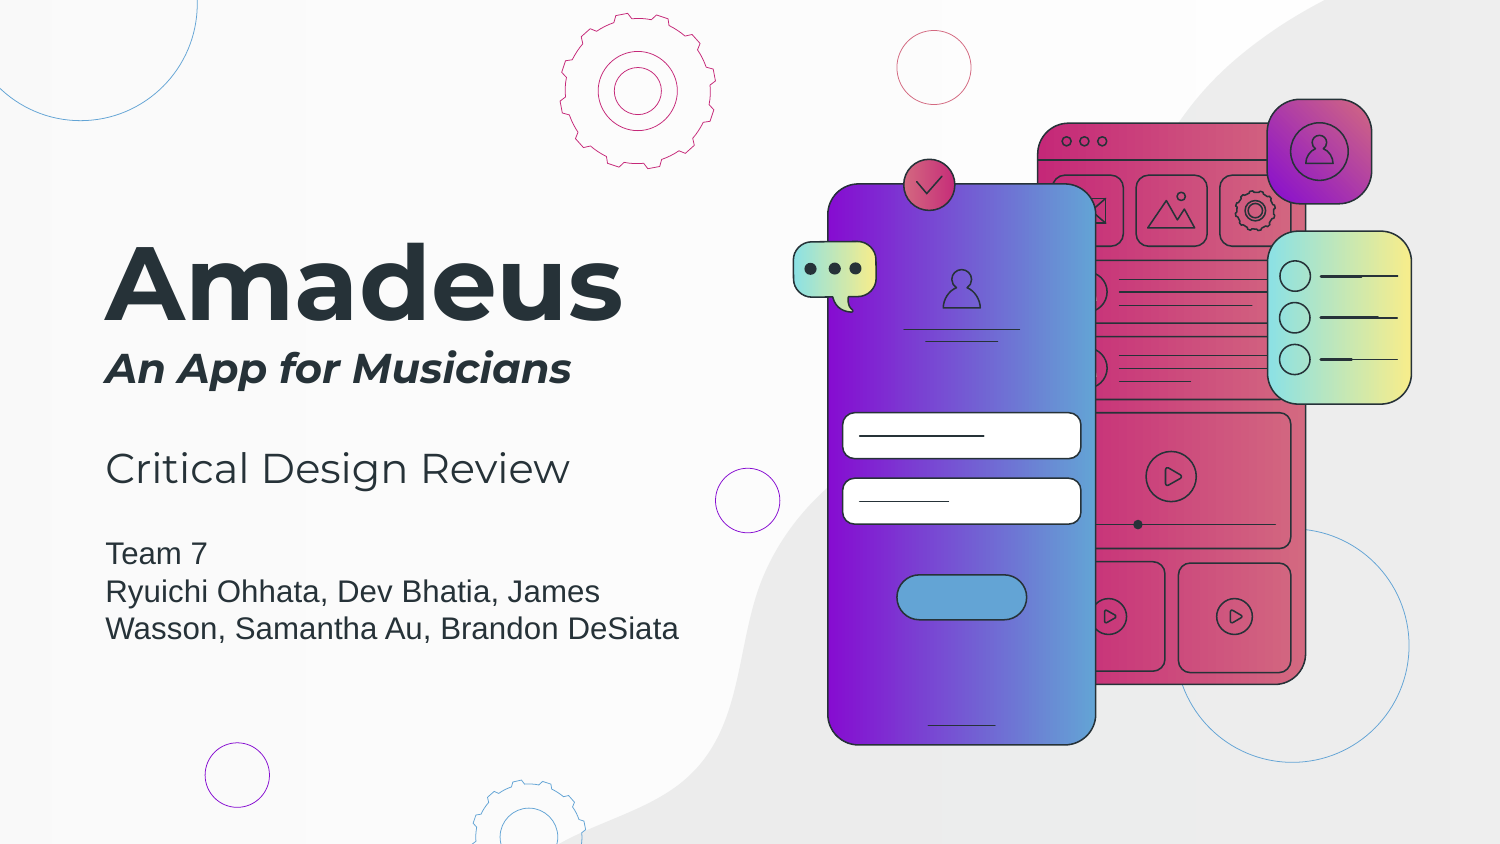

# Amadeus
An App for Musicians

Critical Design Review
Team 7
Ryuichi Ohhata, Dev Bhatia, James Wasson, Samantha Au, Brandon DeSiata